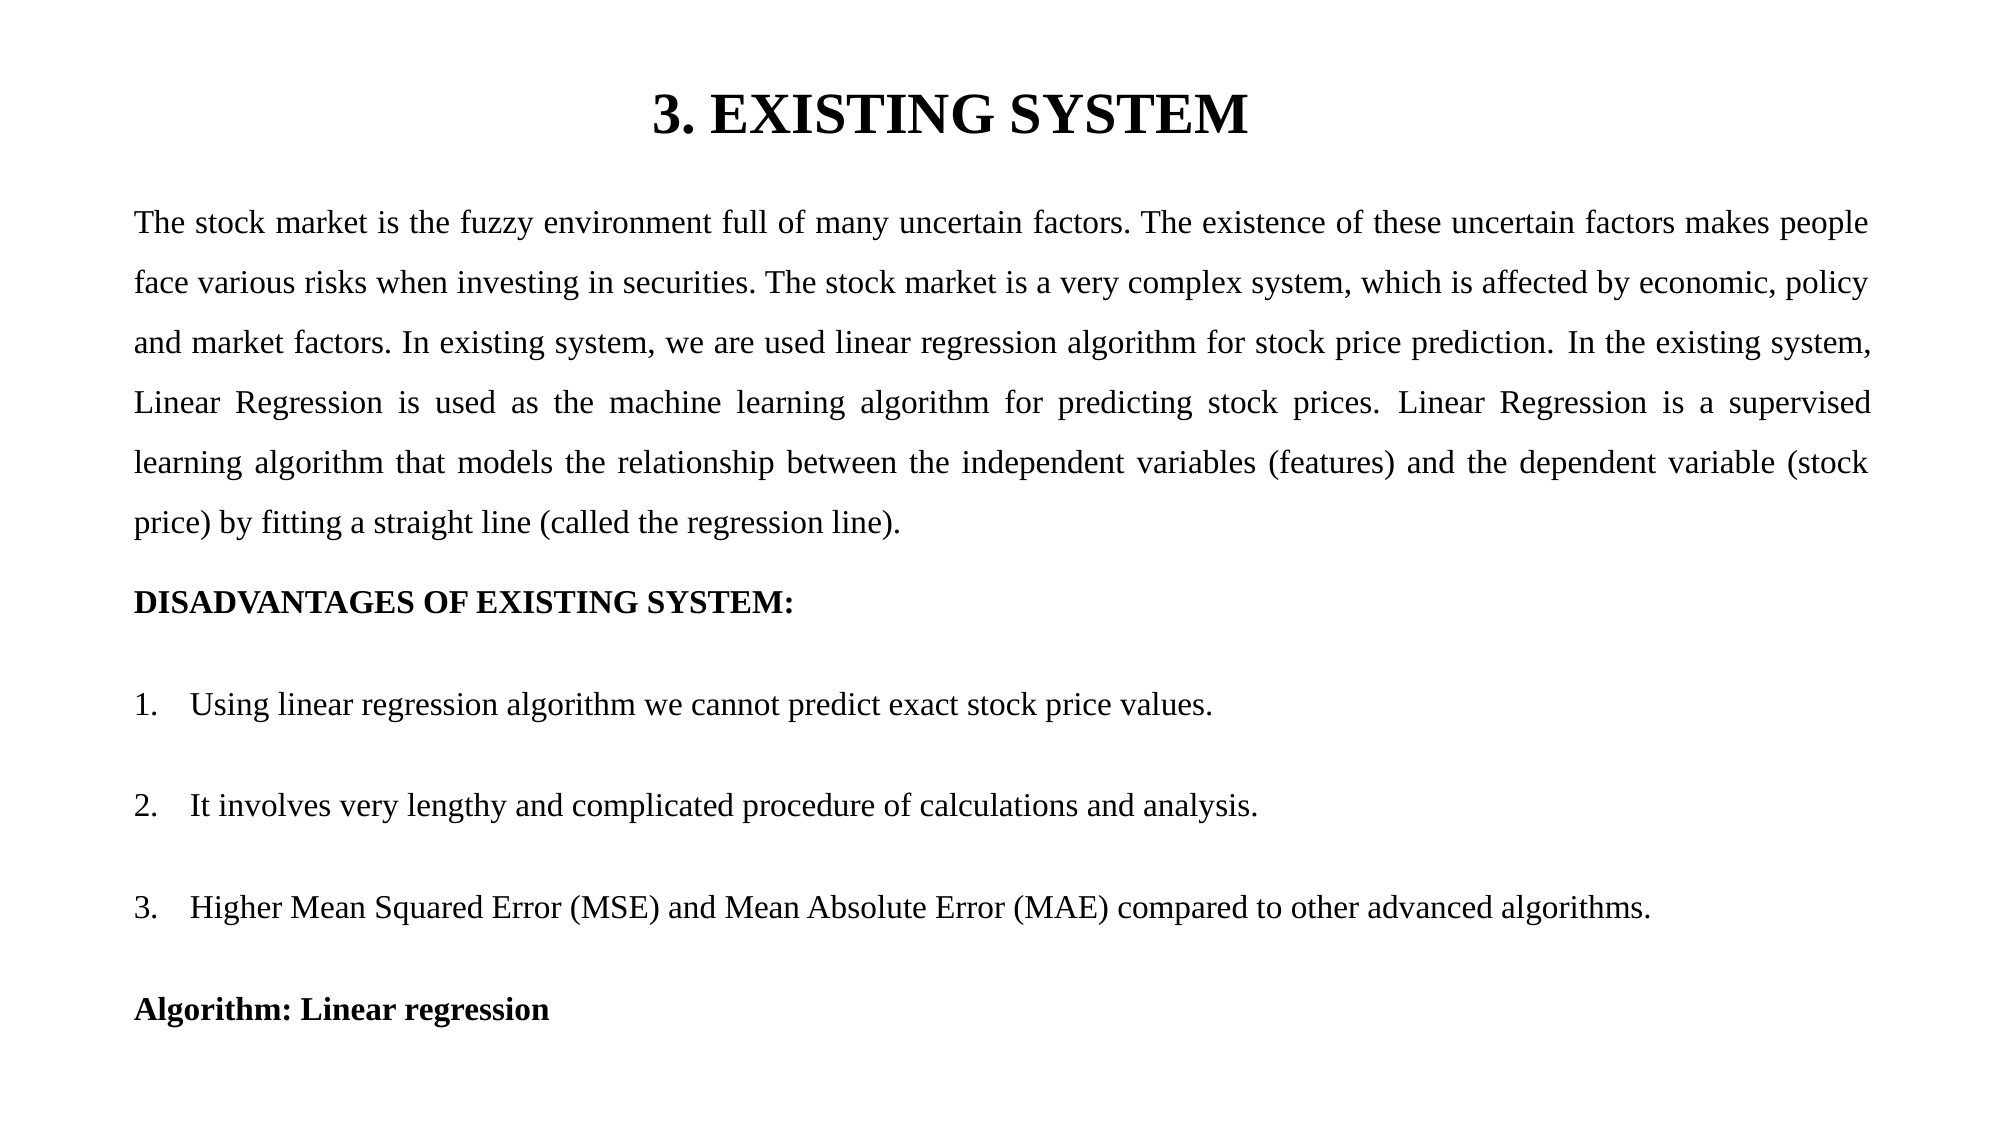

# 3. EXISTING SYSTEM
The stock market is the fuzzy environment full of many uncertain factors. The existence of these uncertain factors makes people face various risks when investing in securities. The stock market is a very complex system, which is affected by economic, policy and market factors. In existing system, we are used linear regression algorithm for stock price prediction. In the existing system, Linear Regression is used as the machine learning algorithm for predicting stock prices. Linear Regression is a supervised learning algorithm that models the relationship between the independent variables (features) and the dependent variable (stock price) by fitting a straight line (called the regression line).
DISADVANTAGES OF EXISTING SYSTEM:
Using linear regression algorithm we cannot predict exact stock price values.
It involves very lengthy and complicated procedure of calculations and analysis.
Higher Mean Squared Error (MSE) and Mean Absolute Error (MAE) compared to other advanced algorithms.
Algorithm: Linear regression